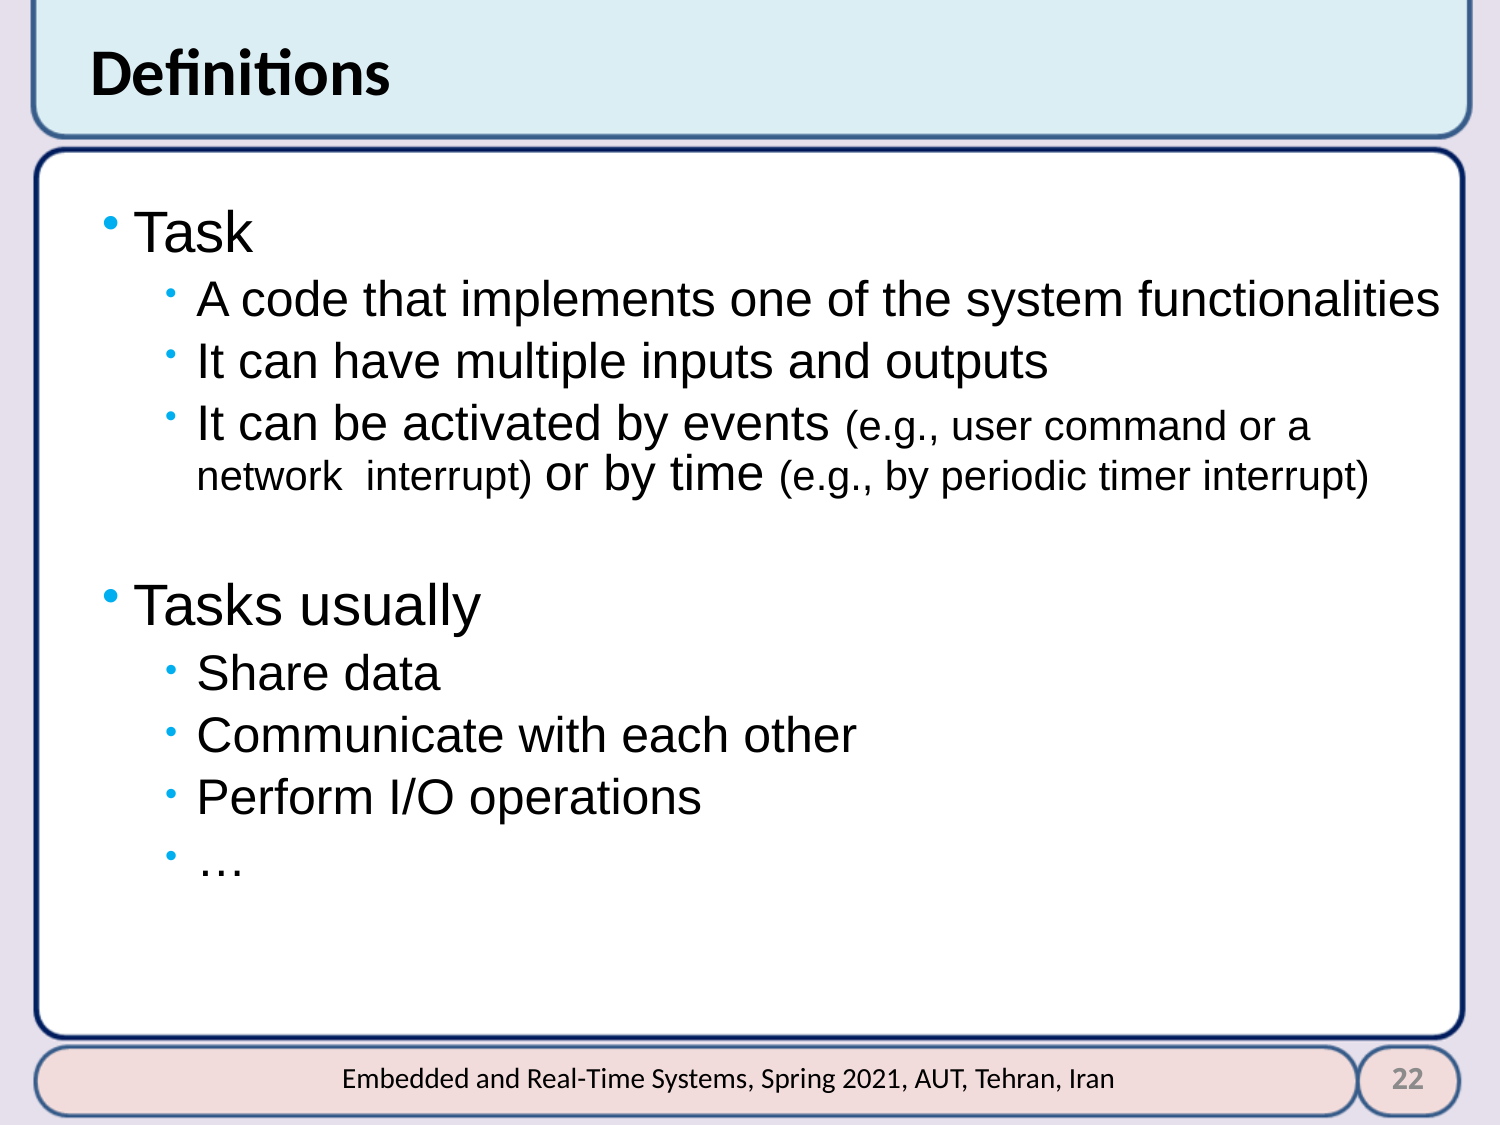

# Definitions
Task
A code that implements one of the system functionalities
It can have multiple inputs and outputs
It can be activated by events (e.g., user command or a network  interrupt) or by time (e.g., by periodic timer interrupt)

Tasks usually
Share data
Communicate with each other
Perform I/O operations
…
22
Embedded and Real-Time Systems, Spring 2021, AUT, Tehran, Iran